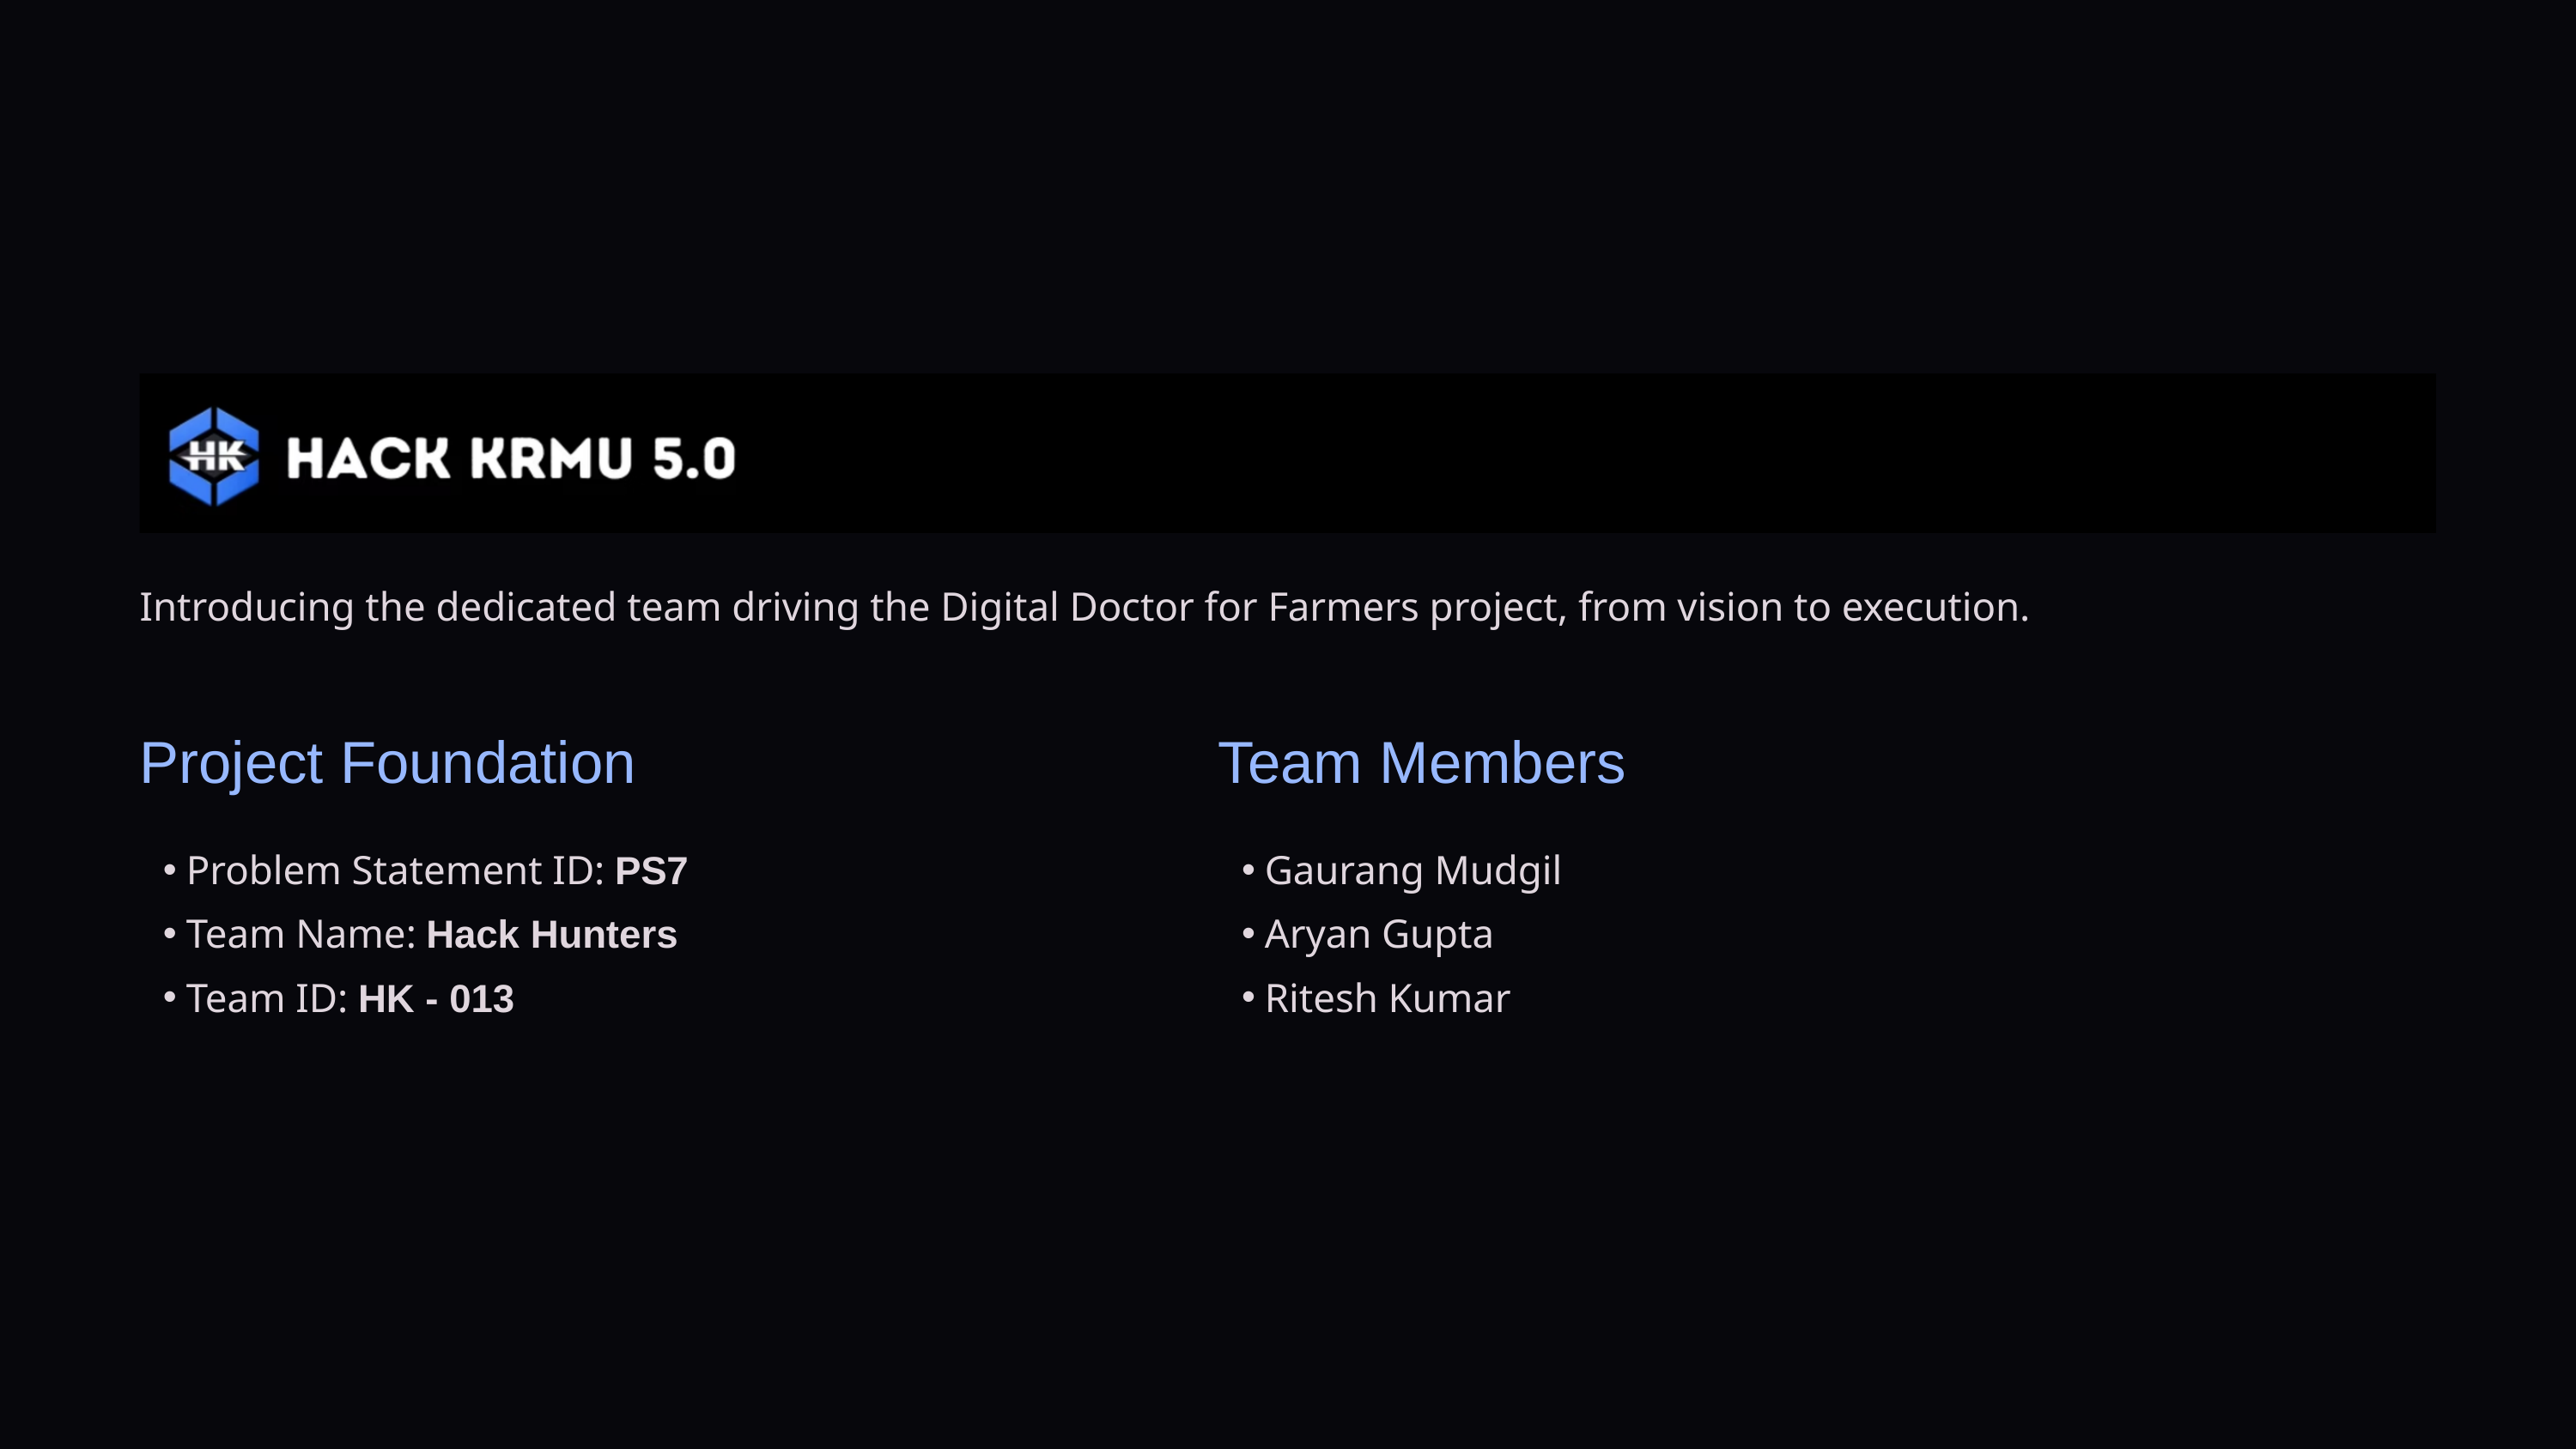

Introducing the dedicated team driving the Digital Doctor for Farmers project, from vision to execution.
Project Foundation
Team Members
Problem Statement ID: PS7
Team Name: Hack Hunters
Team ID: HK - 013
Gaurang Mudgil
Aryan Gupta
Ritesh Kumar